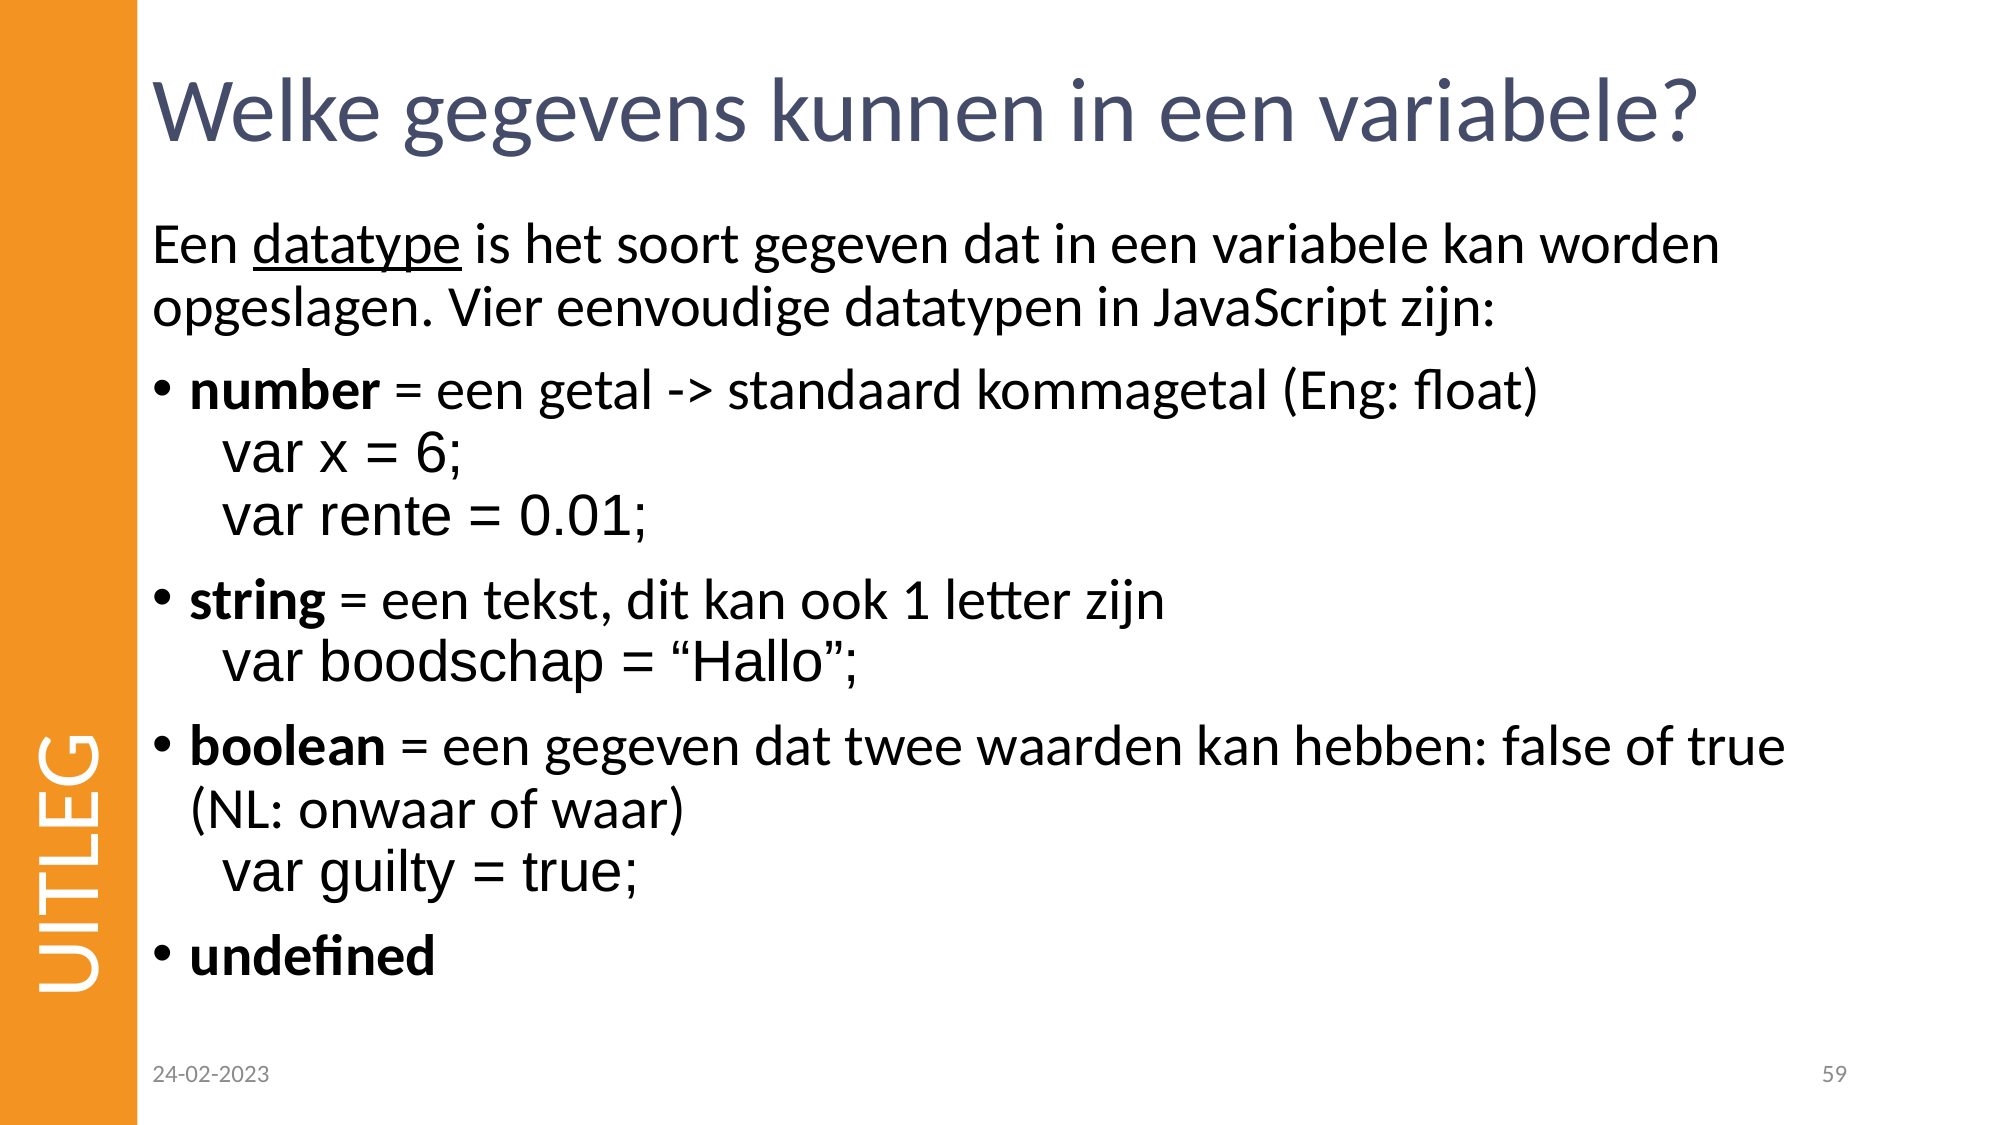

# Welke gegevens kunnen in een variabele?
Een datatype is het soort gegeven dat in een variabele kan worden opgeslagen. Vier eenvoudige datatypen in JavaScript zijn:
number = een getal -> standaard kommagetal (Eng: float)
  var x = 6;
  var rente = 0.01;
string = een tekst, dit kan ook 1 letter zijn
  var boodschap = “Hallo”;
boolean = een gegeven dat twee waarden kan hebben: false of true (NL: onwaar of waar)
  var guilty = true;
undefined
UITLEG
24-02-2023

59